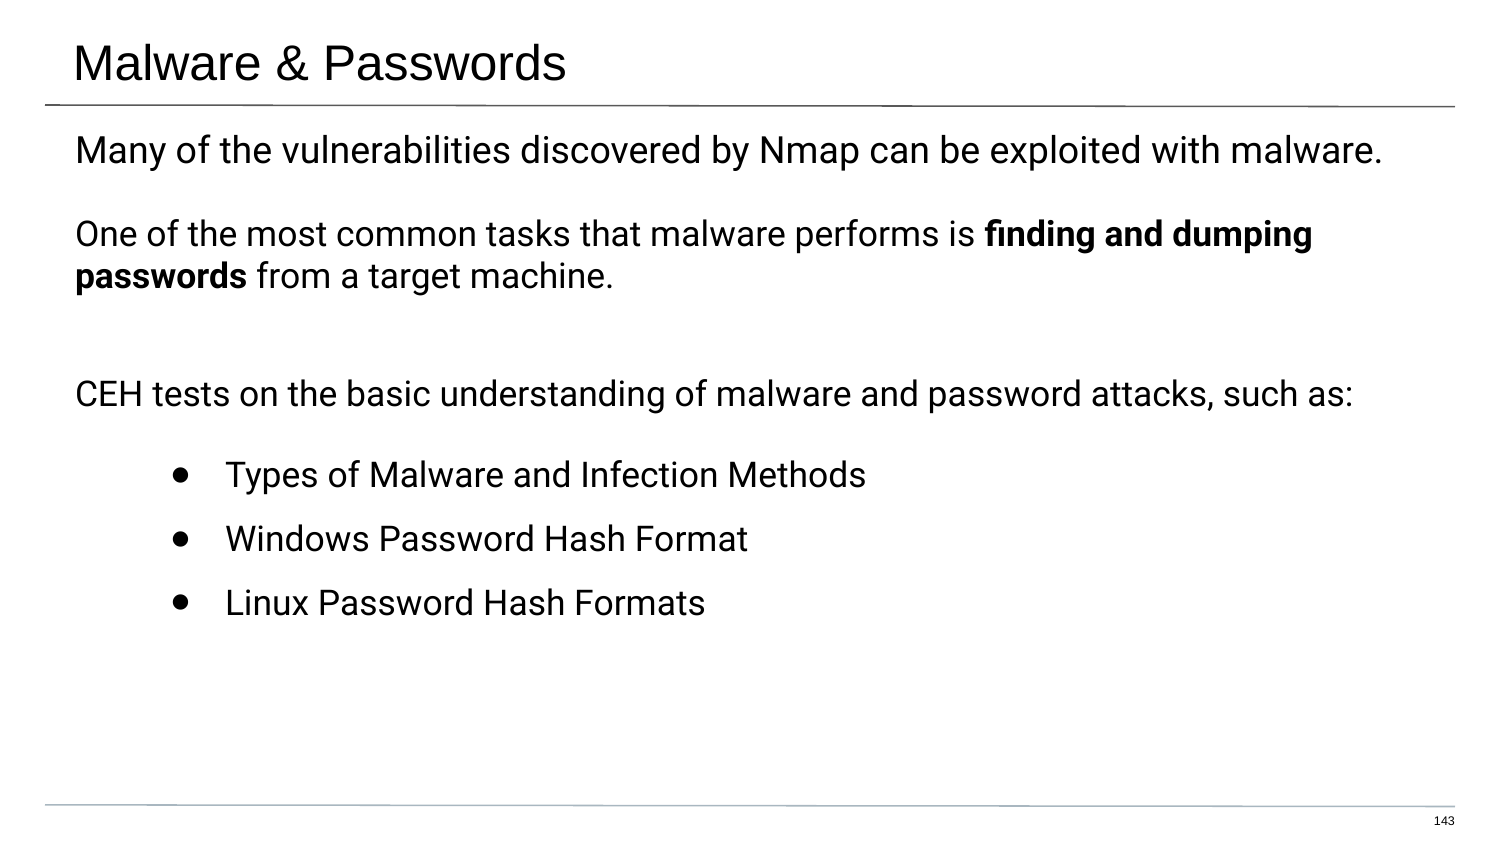

# Malware & Passwords
Many of the vulnerabilities discovered by Nmap can be exploited with malware.
One of the most common tasks that malware performs is finding and dumping passwords from a target machine.

CEH tests on the basic understanding of malware and password attacks, such as:
Types of Malware and Infection Methods
Windows Password Hash Format
Linux Password Hash Formats

143